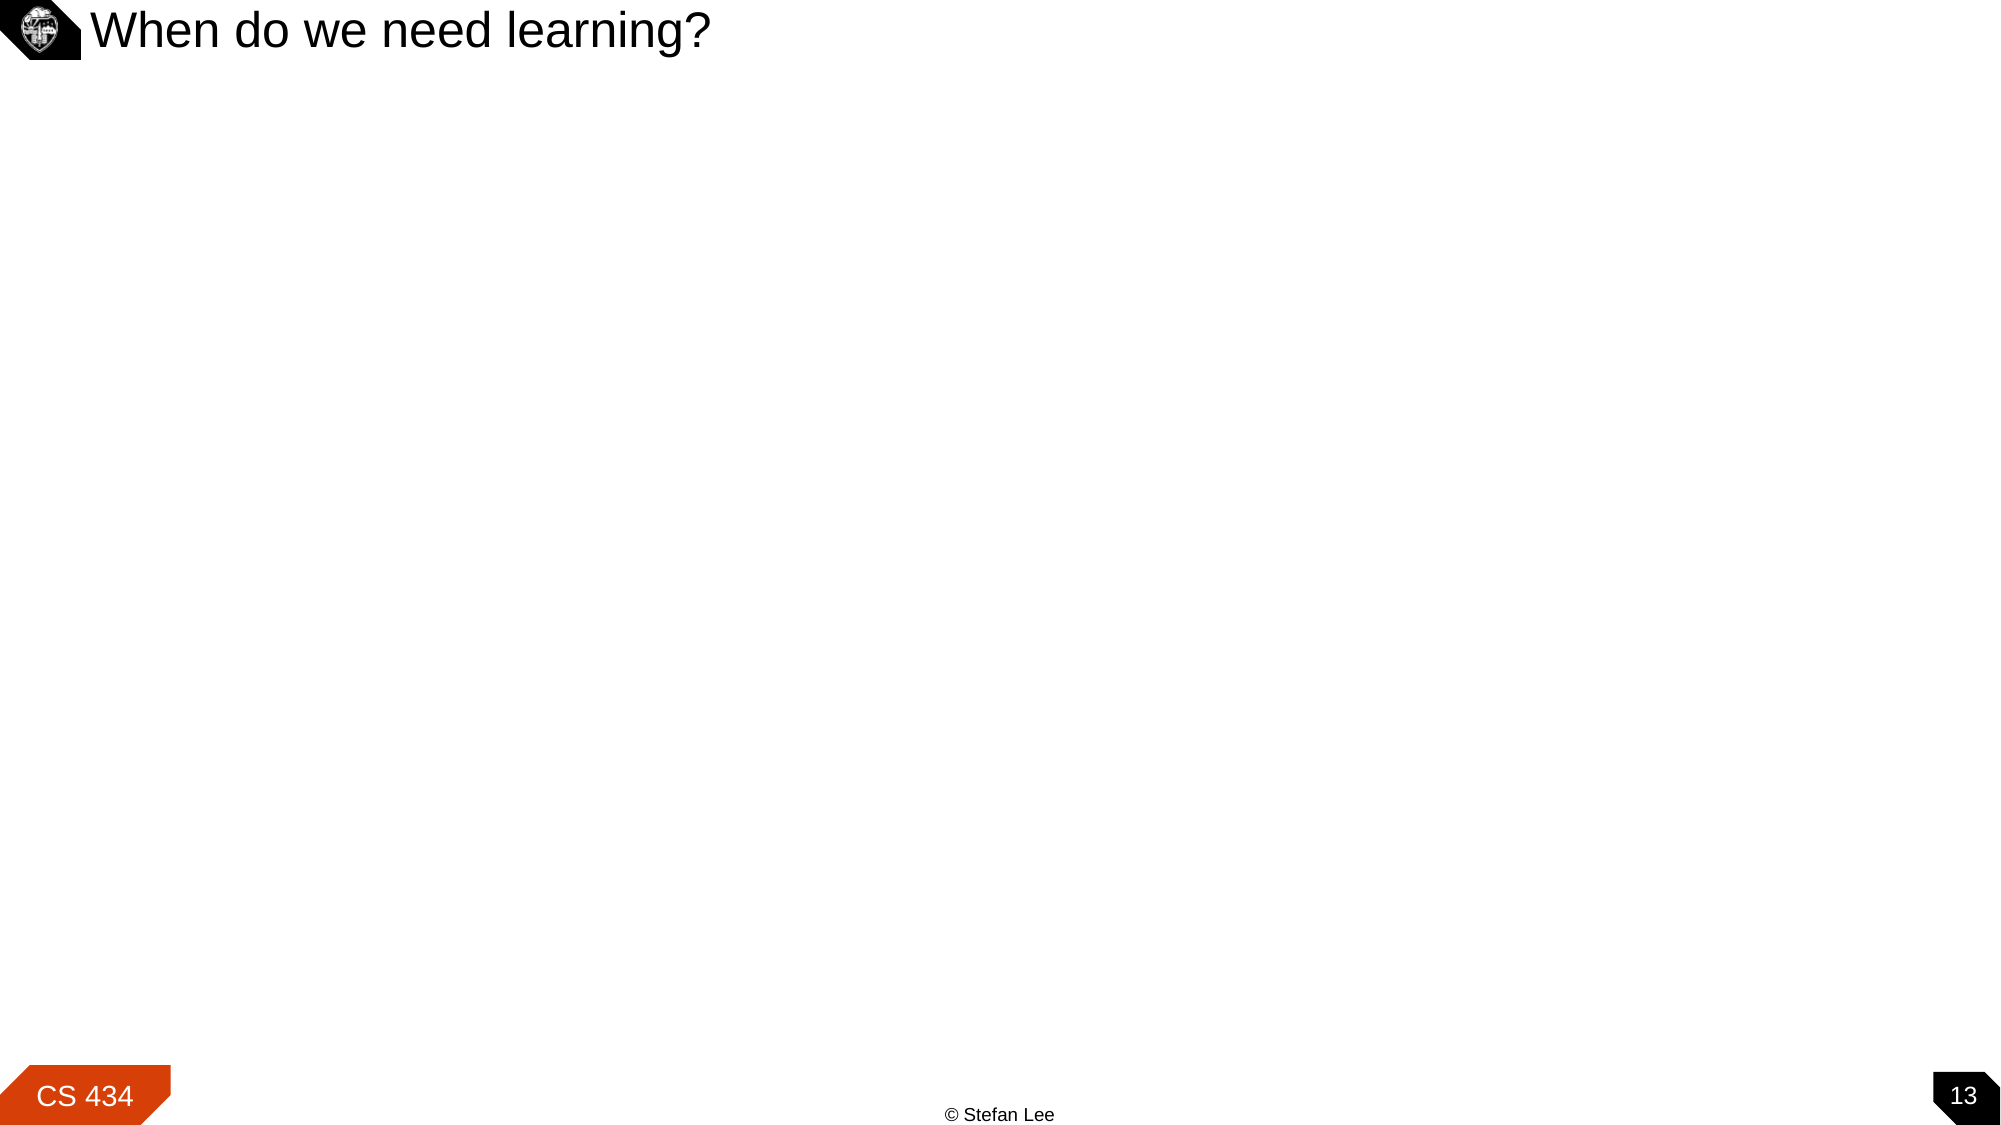

# When do we need learning?
13